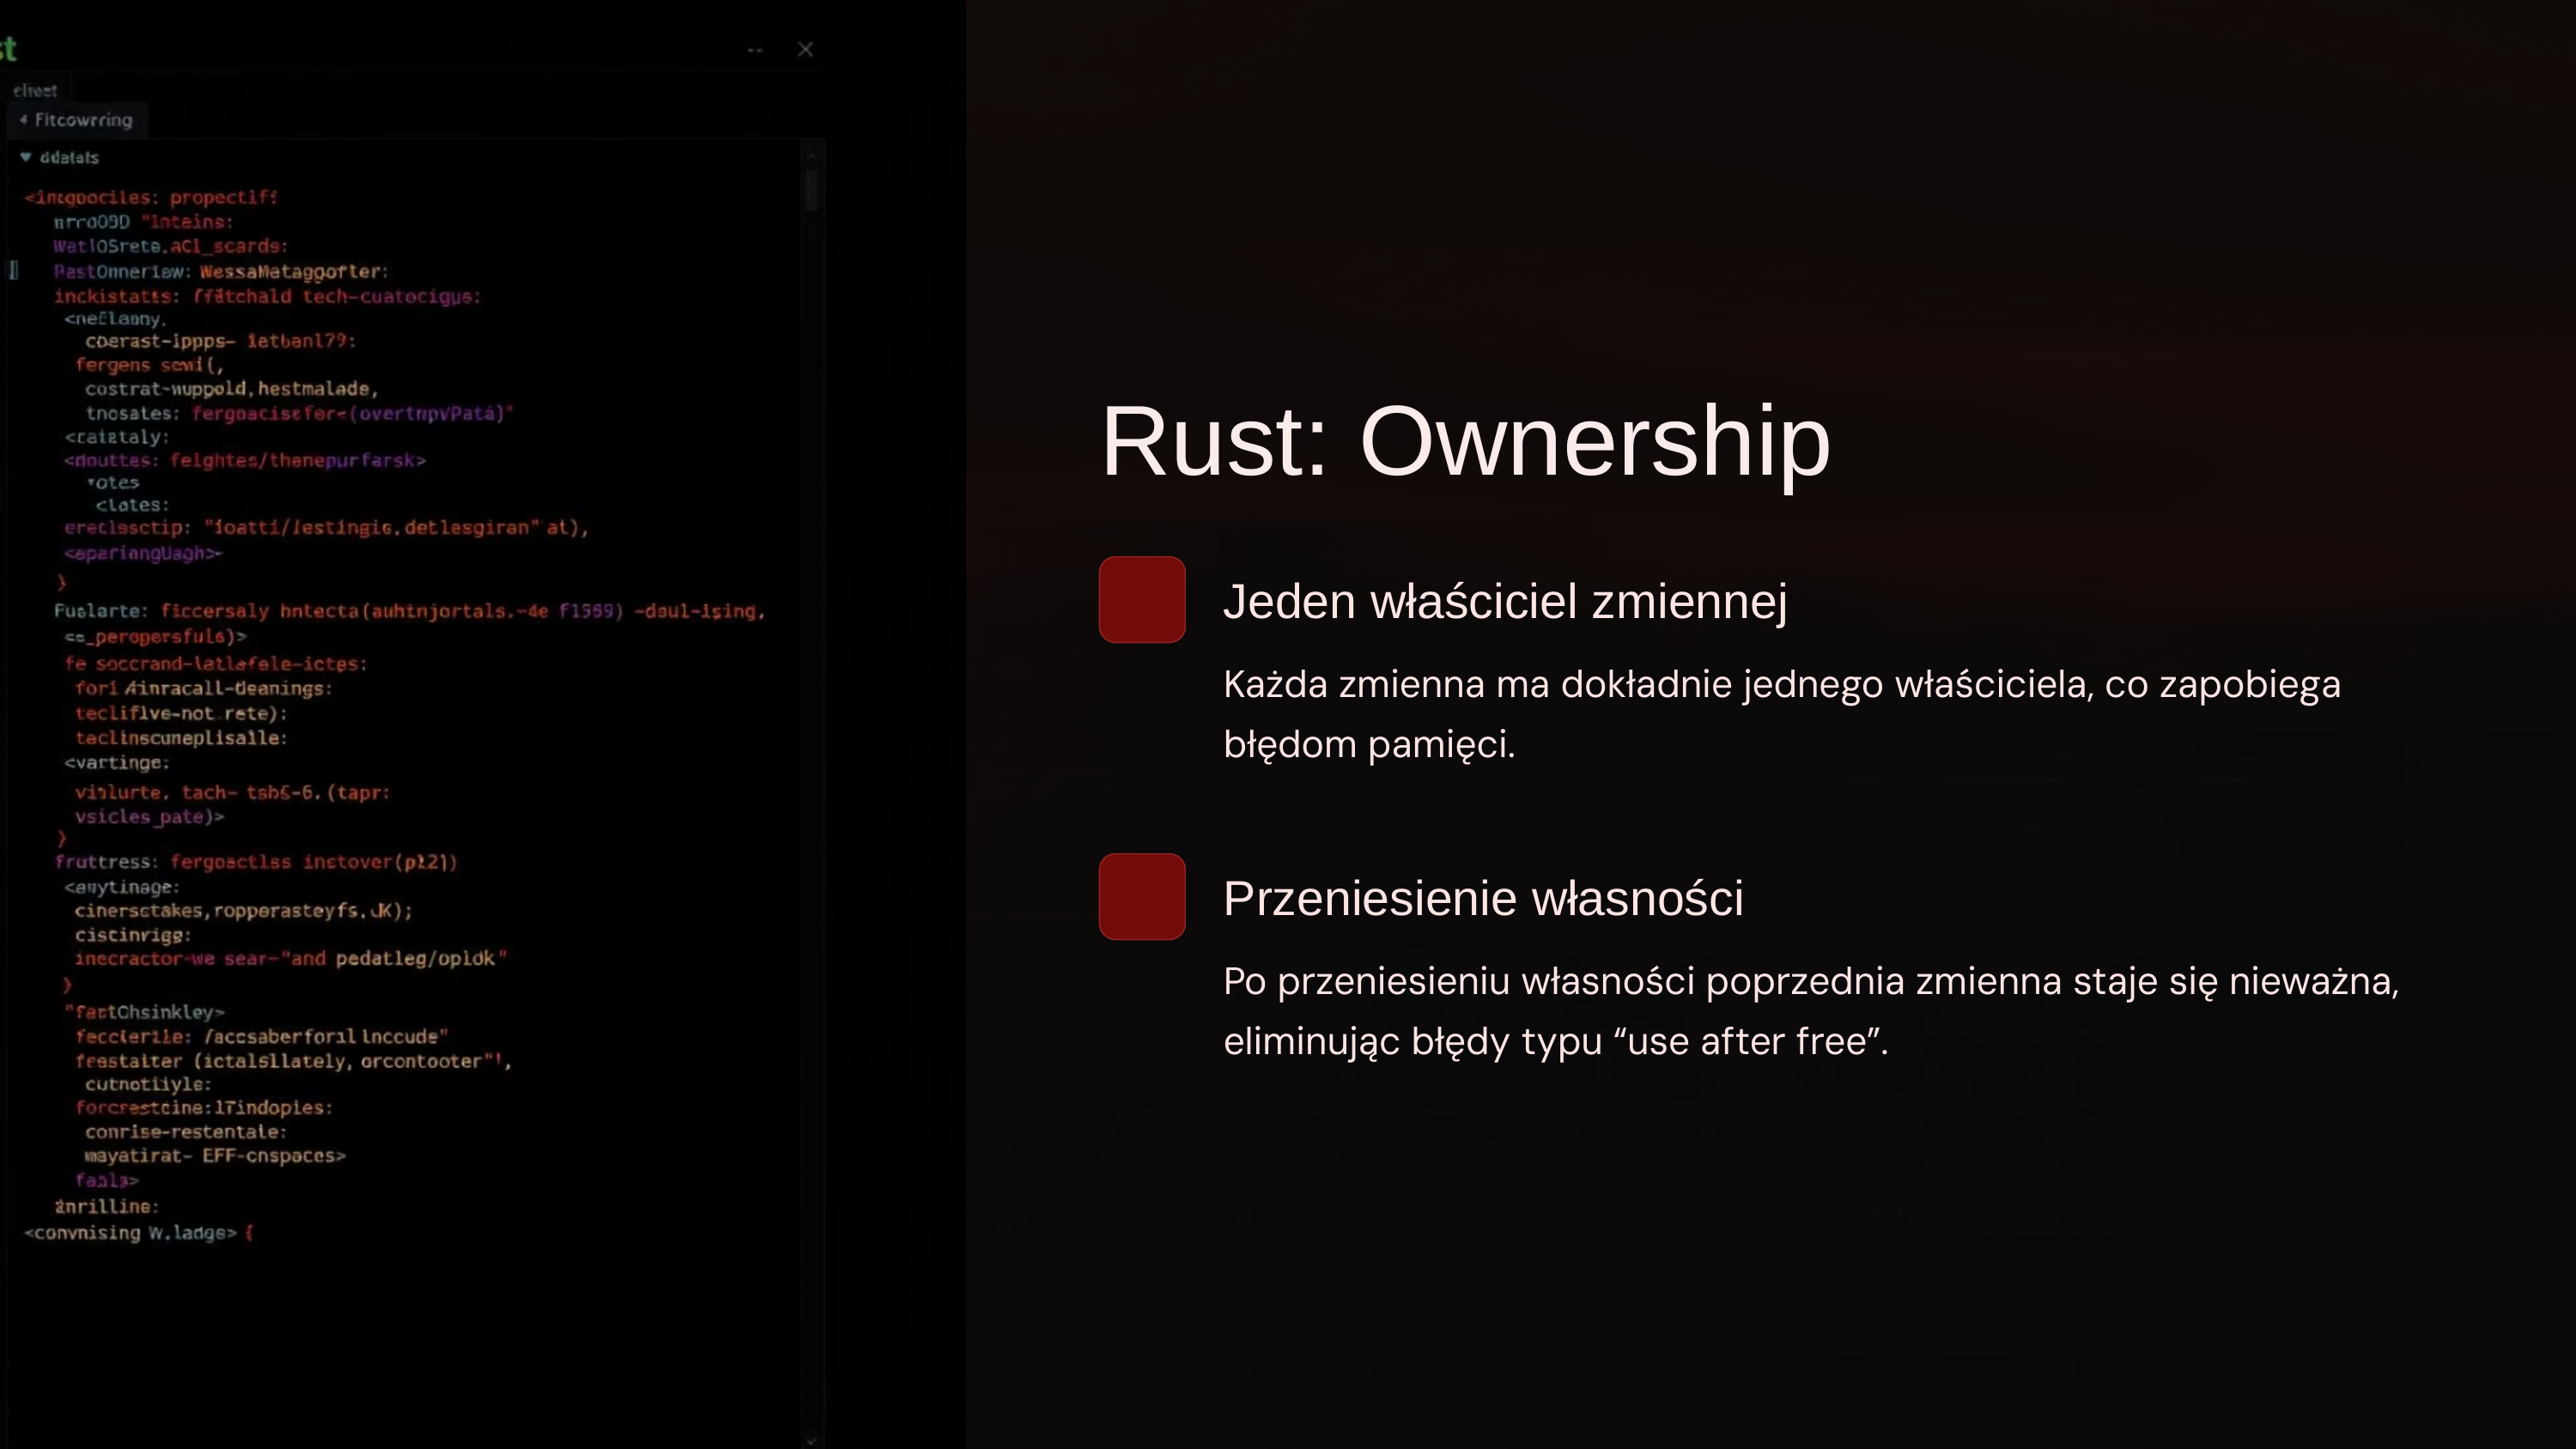

Rust: Ownership

Jeden właściciel zmiennej
Każda zmienna ma dokładnie jednego właściciela, co zapobiega błędom pamięci.

Przeniesienie własności
Po przeniesieniu własności poprzednia zmienna staje się nieważna, eliminując błędy typu “use after free”.